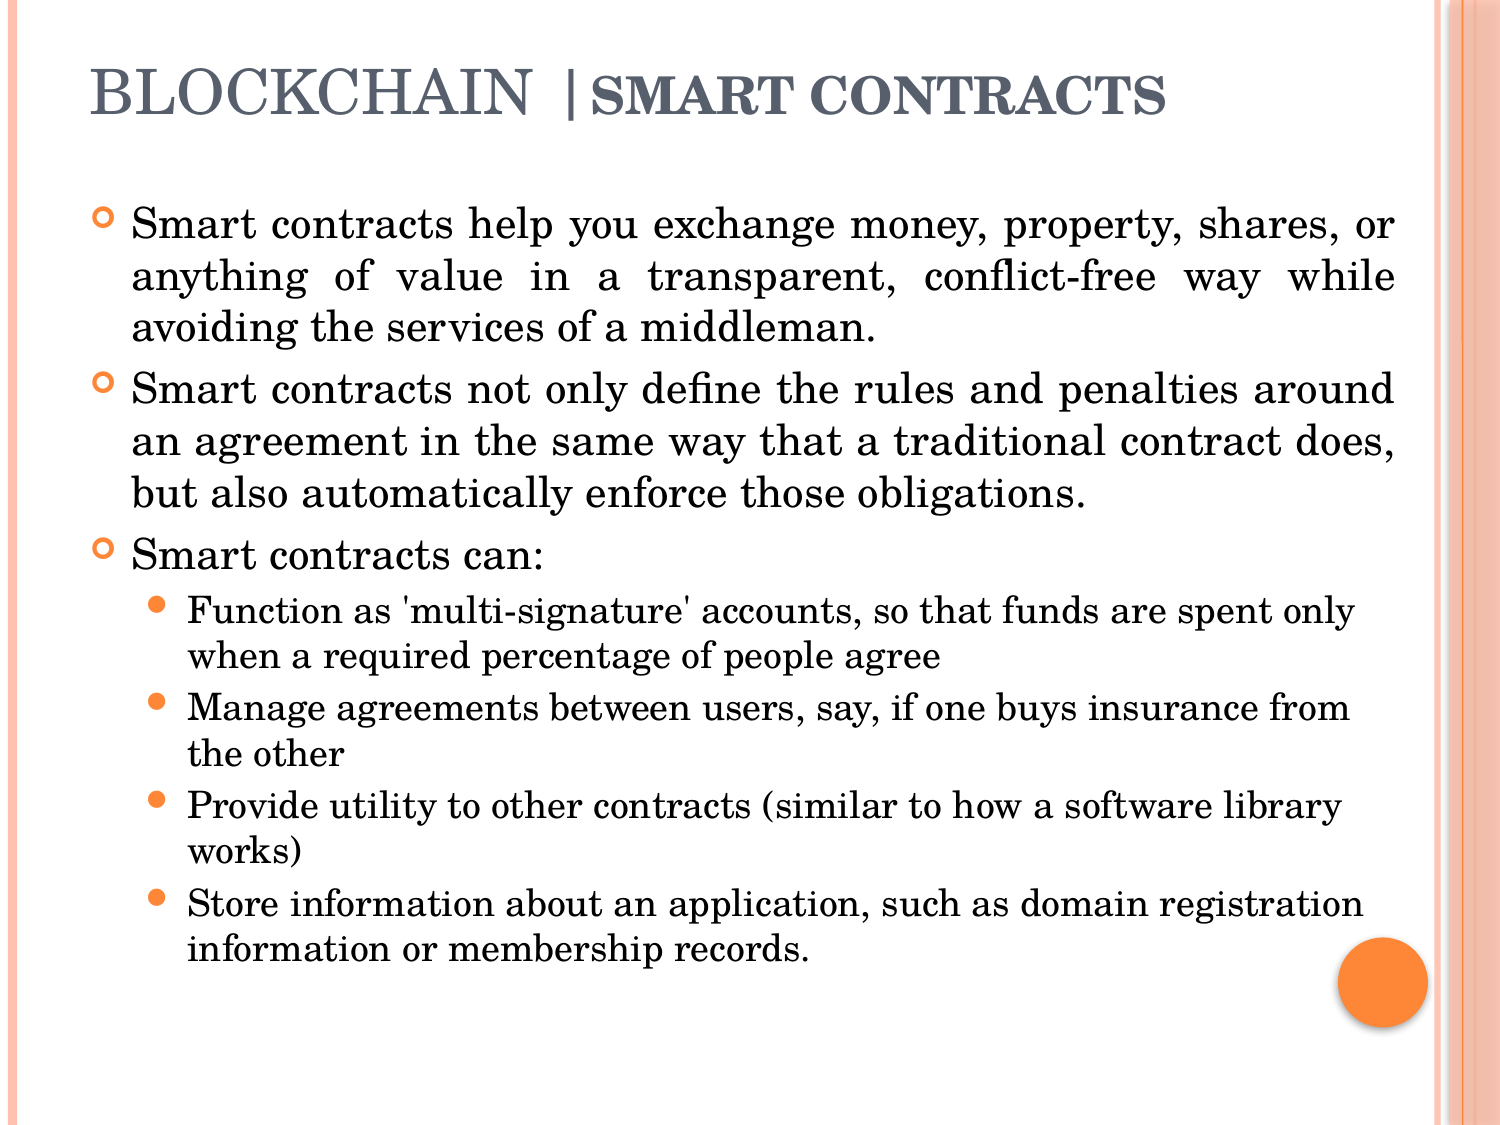

# Blockchain |Smart Contracts
Smart contracts help you exchange money, property, shares, or anything of value in a transparent, conflict-free way while avoiding the services of a middleman.
Smart contracts not only define the rules and penalties around an agreement in the same way that a traditional contract does, but also automatically enforce those obligations.
Smart contracts can:
Function as 'multi-signature' accounts, so that funds are spent only when a required percentage of people agree
Manage agreements between users, say, if one buys insurance from the other
Provide utility to other contracts (similar to how a software library works)
Store information about an application, such as domain registration information or membership records.